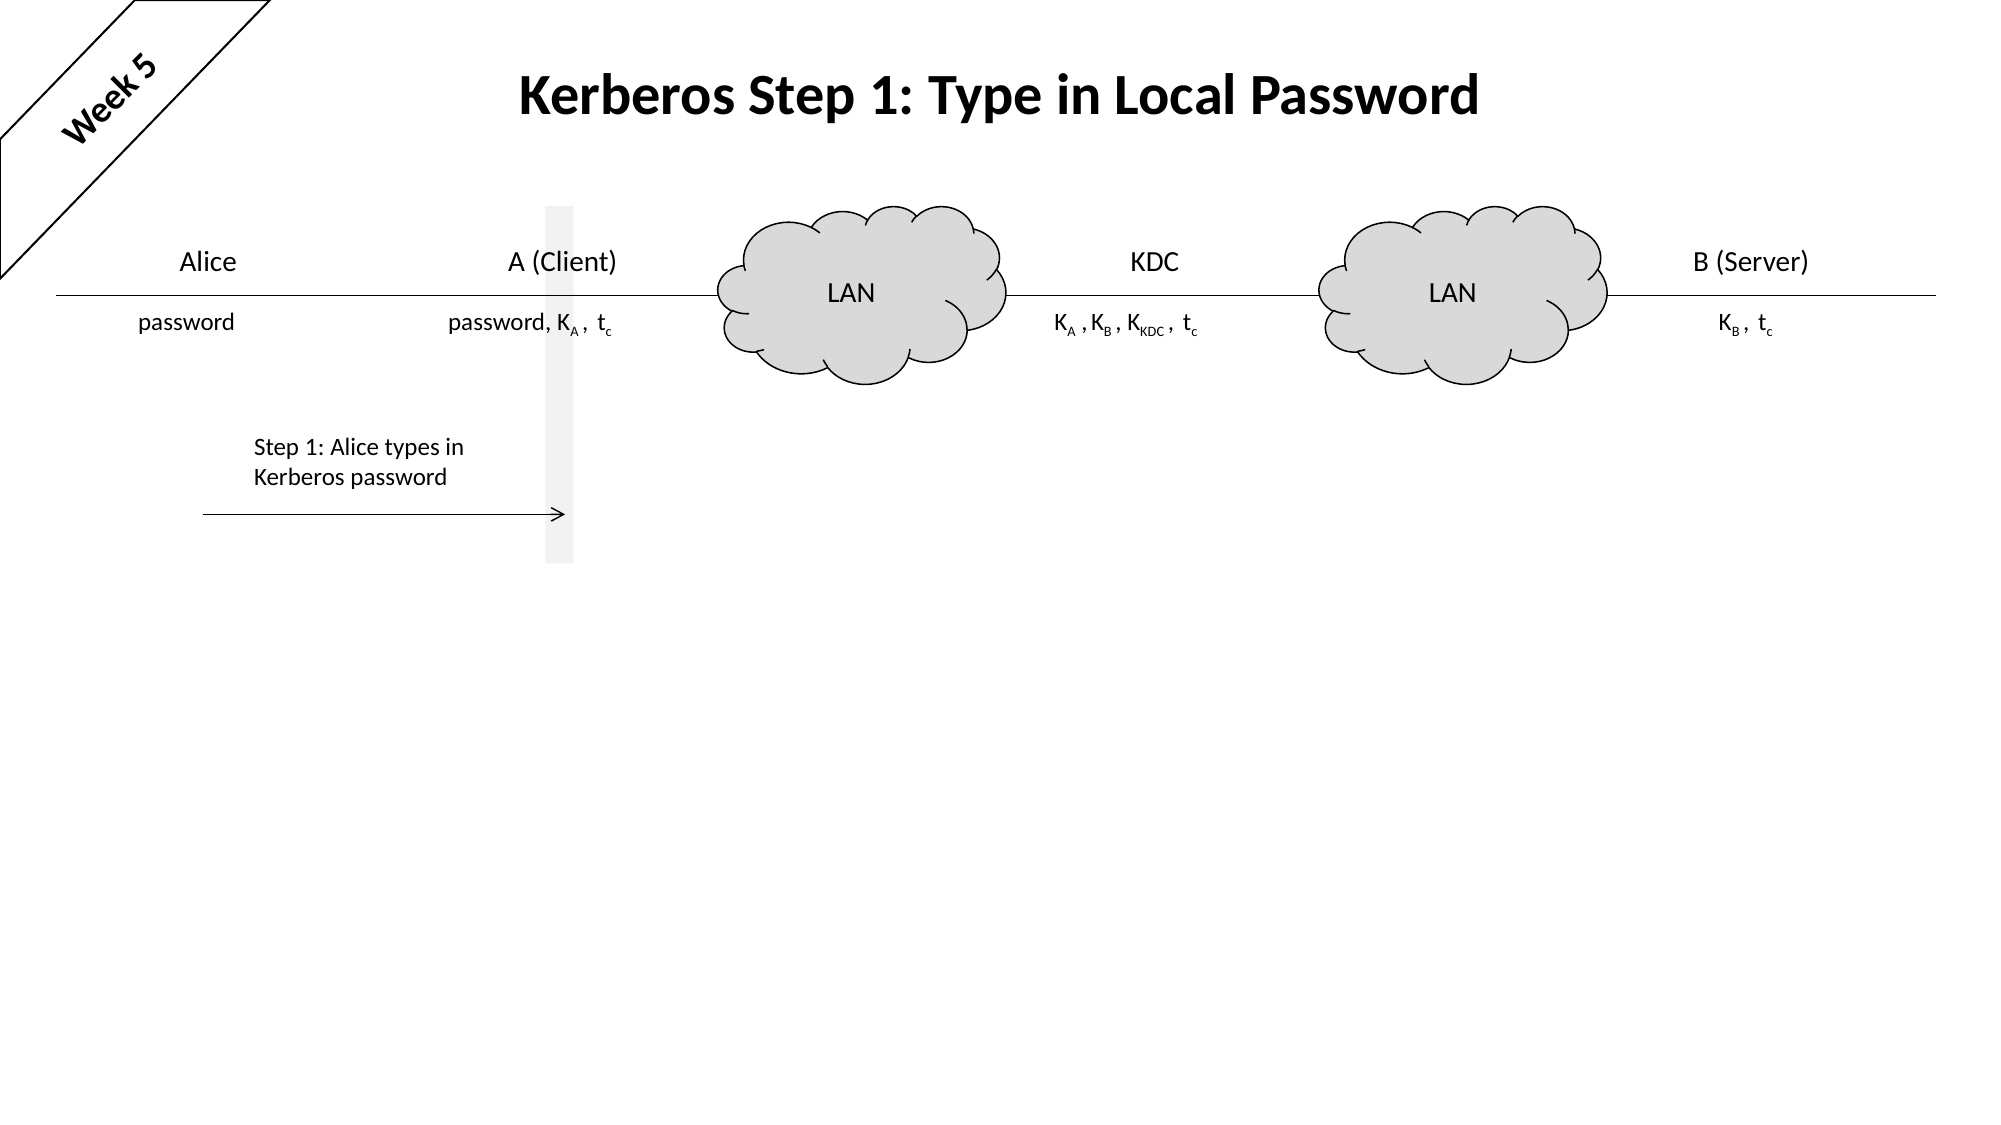

# Kerberos Step 1: Type in Local Password
Week 5
LAN
LAN

Alice
A (Client)
KDC
B (Server)
password
password, KA ,  tc
KA , KB , KKDC ,  tc
KB ,  tc
Step 1: Alice types in
Kerberos password